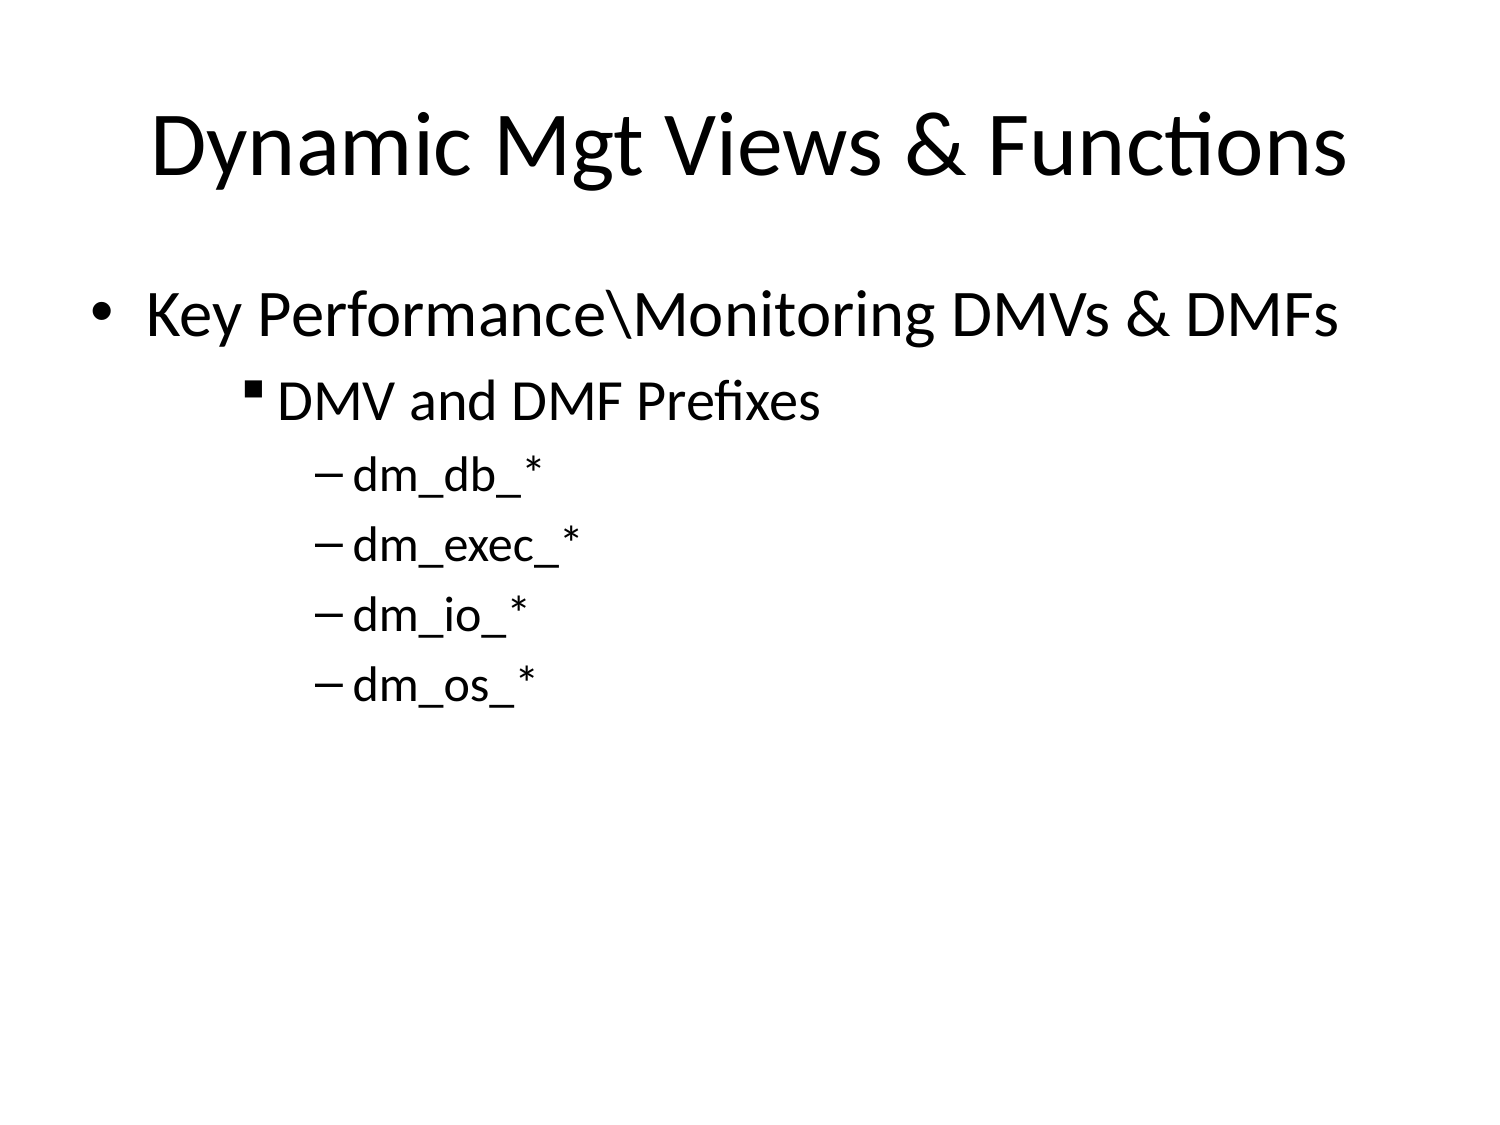

# Dynamic Mgt Views & Functions
Key Performance\Monitoring DMVs & DMFs
DMV and DMF Prefixes
dm_db_*
dm_exec_*
dm_io_*
dm_os_*